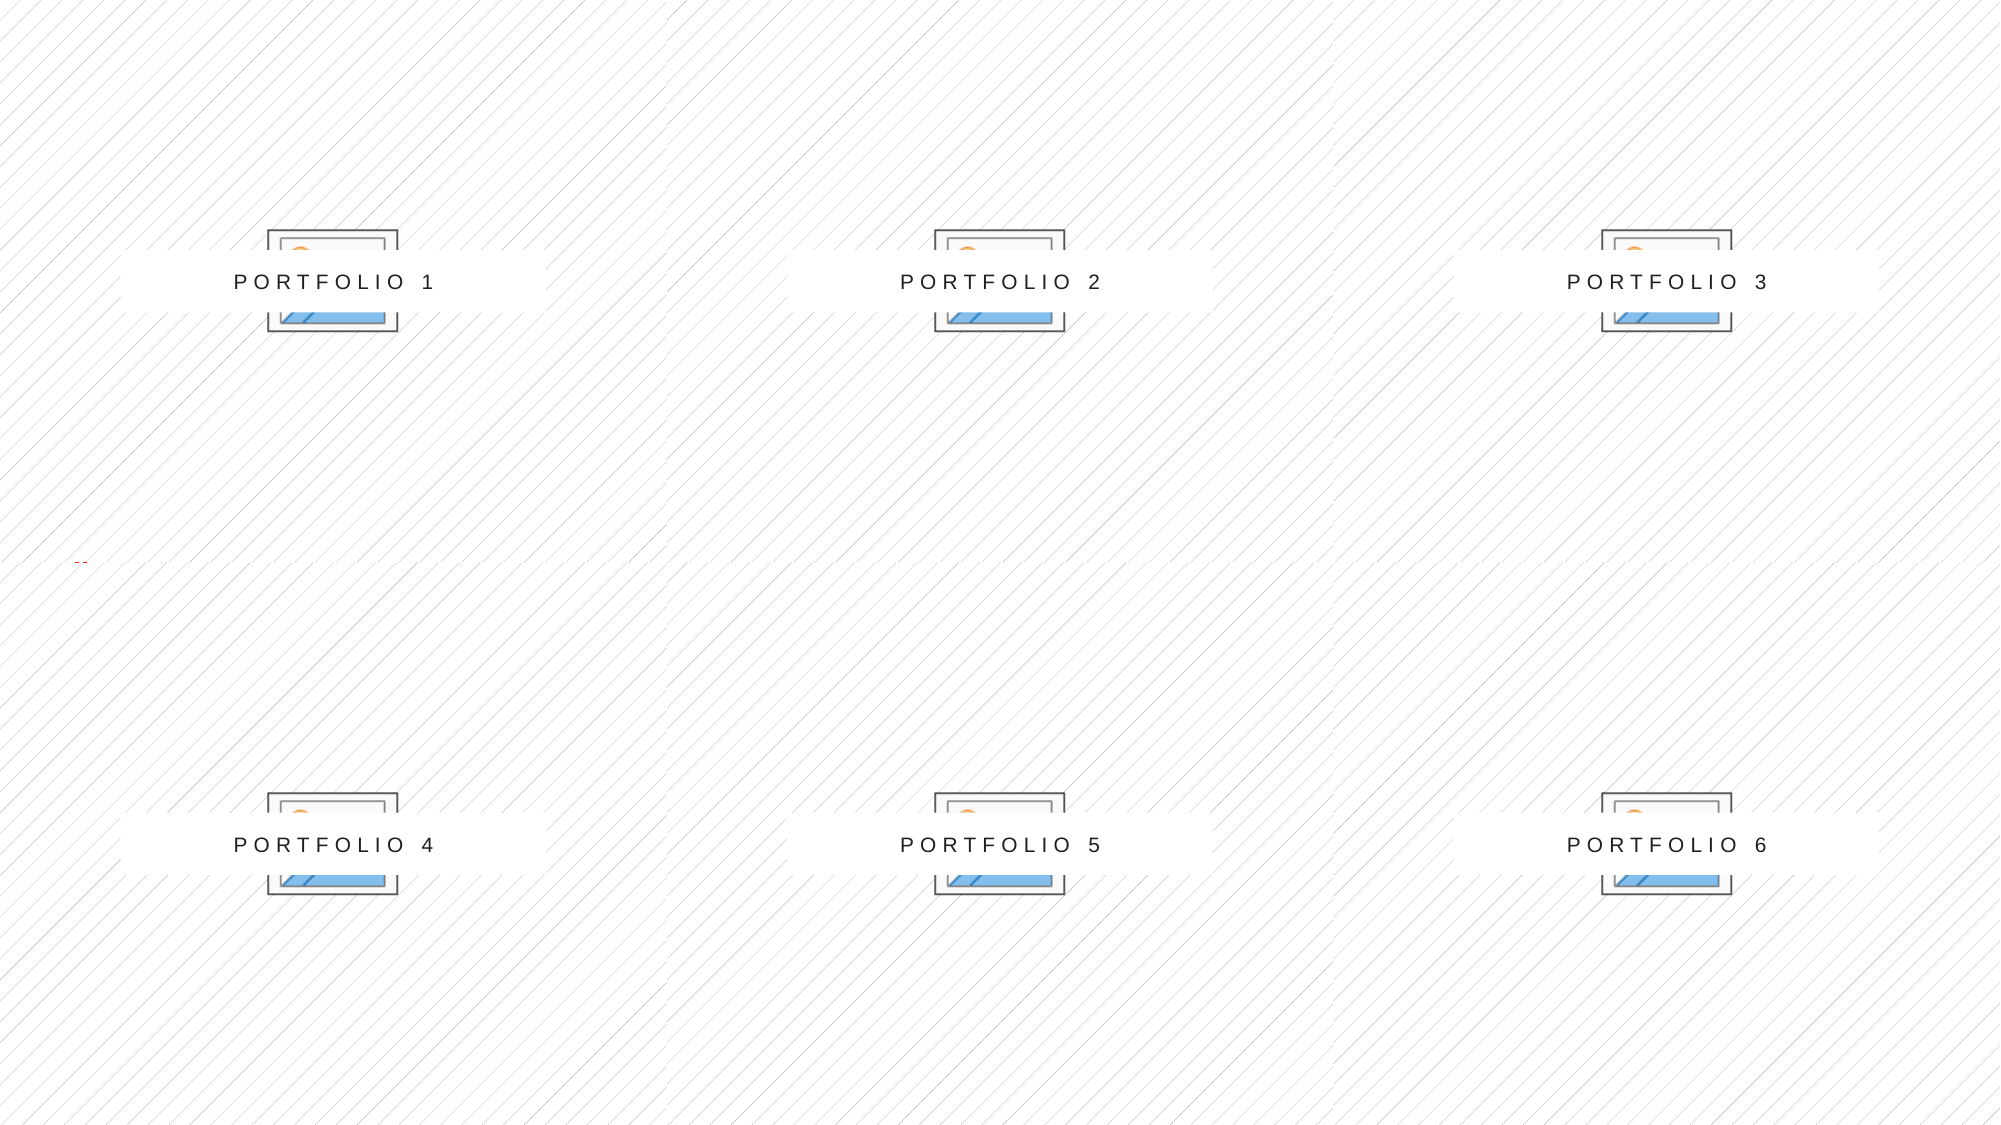

PORTFOLIO 1
PORTFOLIO 2
PORTFOLIO 3

PORTFOLIO 4
PORTFOLIO 5
PORTFOLIO 6